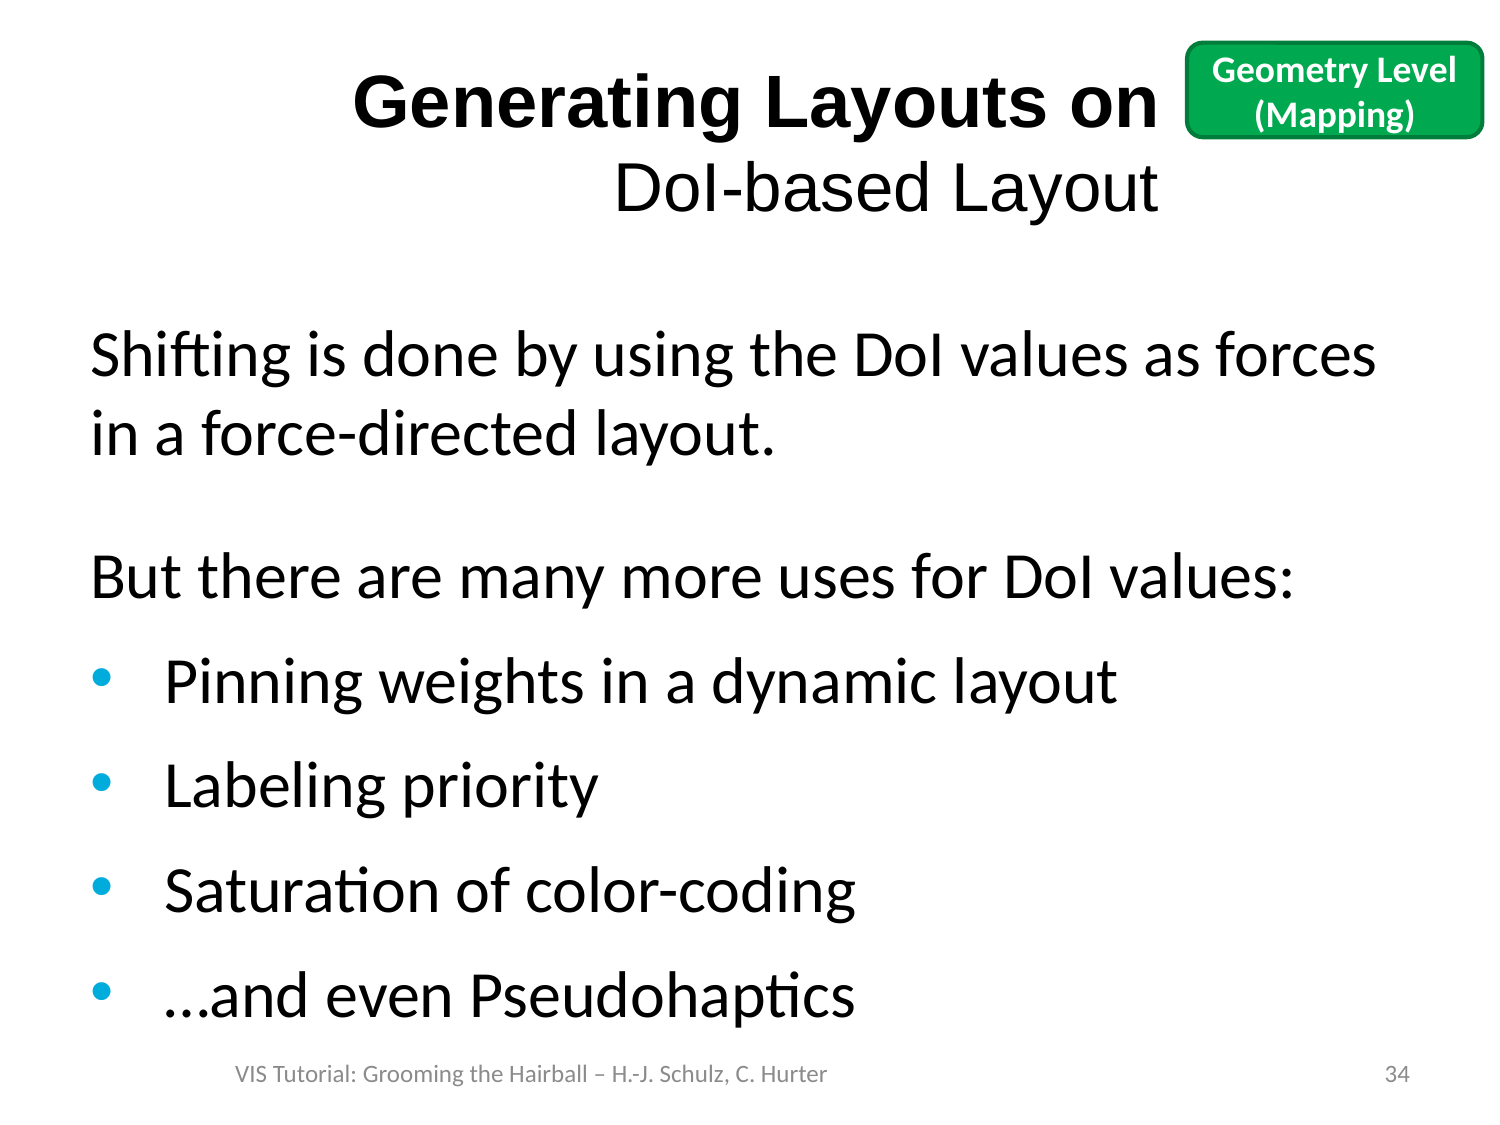

Geometry Level (Mapping)
# Generating Layouts on DoI-based Layout
Shifting is done by using the DoI values as forces in a force-directed layout.

But there are many more uses for DoI values:
Pinning weights in a dynamic layout
Labeling priority
Saturation of color-coding
…and even Pseudohaptics
VIS Tutorial: Grooming the Hairball – H.-J. Schulz, C. Hurter
34